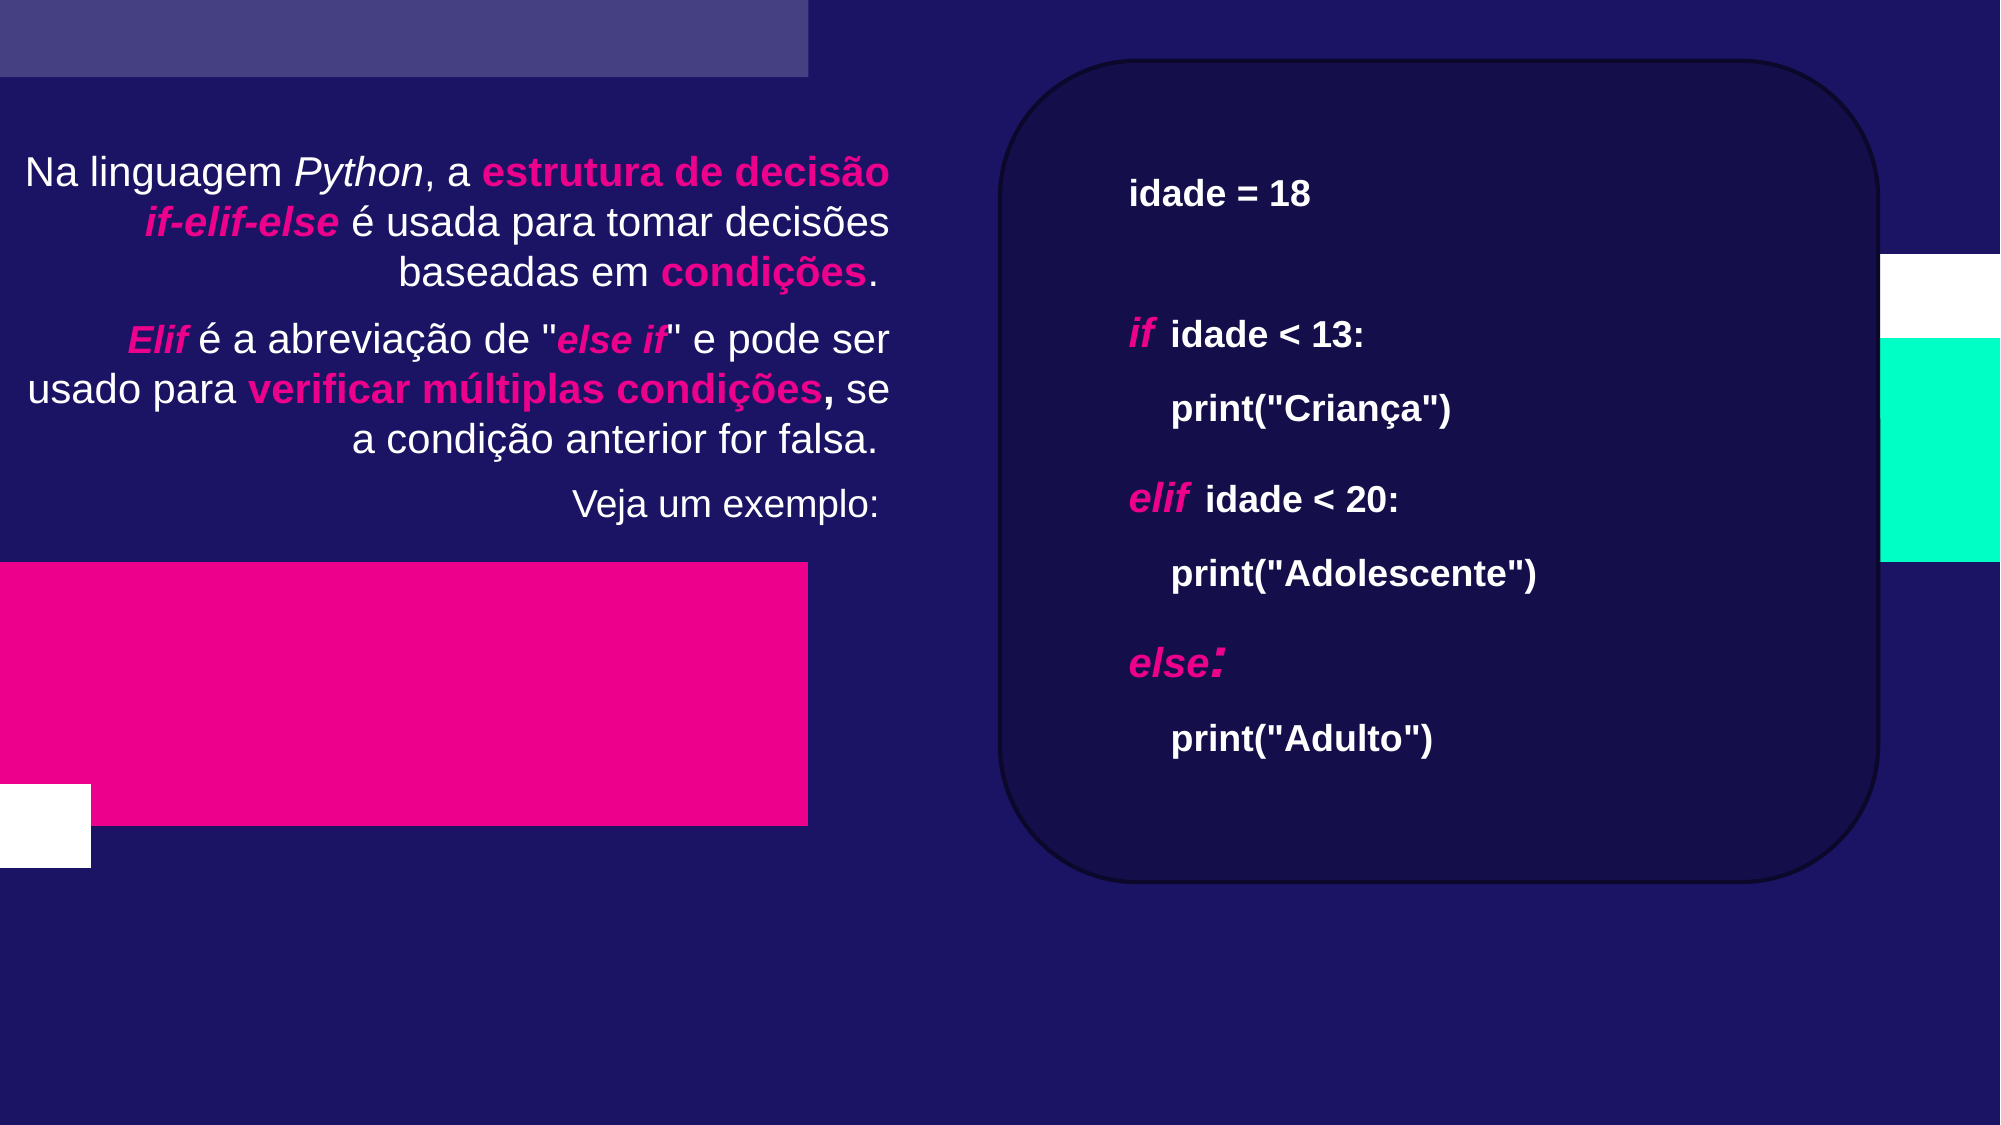

Na linguagem Python, a estrutura de decisão if-elif-else é usada para tomar decisões baseadas em condições.
Elif é a abreviação de "else if" e pode ser usado para verificar múltiplas condições, se a condição anterior for falsa.
Veja um exemplo:

idade = 18

if idade < 13:
    print("Criança")
elif idade < 20:
    print("Adolescente")
else:
    print("Adulto")